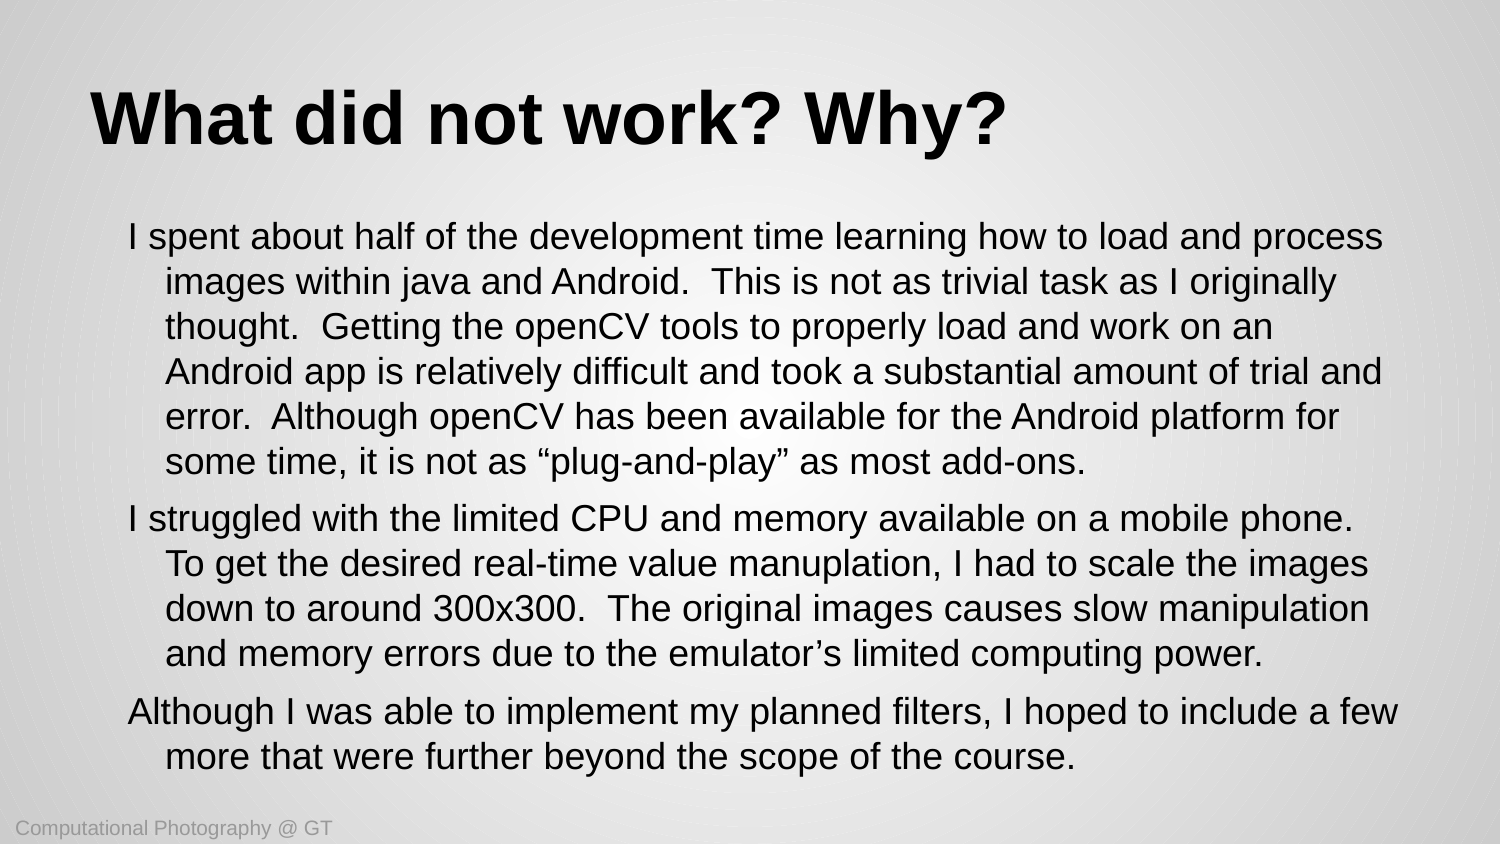

# What did not work? Why?
I spent about half of the development time learning how to load and process images within java and Android.  This is not as trivial task as I originally thought.  Getting the openCV tools to properly load and work on an Android app is relatively difficult and took a substantial amount of trial and error.  Although openCV has been available for the Android platform for some time, it is not as “plug-and-play” as most add-ons.
I struggled with the limited CPU and memory available on a mobile phone.  To get the desired real-time value manuplation, I had to scale the images down to around 300x300.  The original images causes slow manipulation and memory errors due to the emulator’s limited computing power.
Although I was able to implement my planned filters, I hoped to include a few more that were further beyond the scope of the course.
Computational Photography @ GT